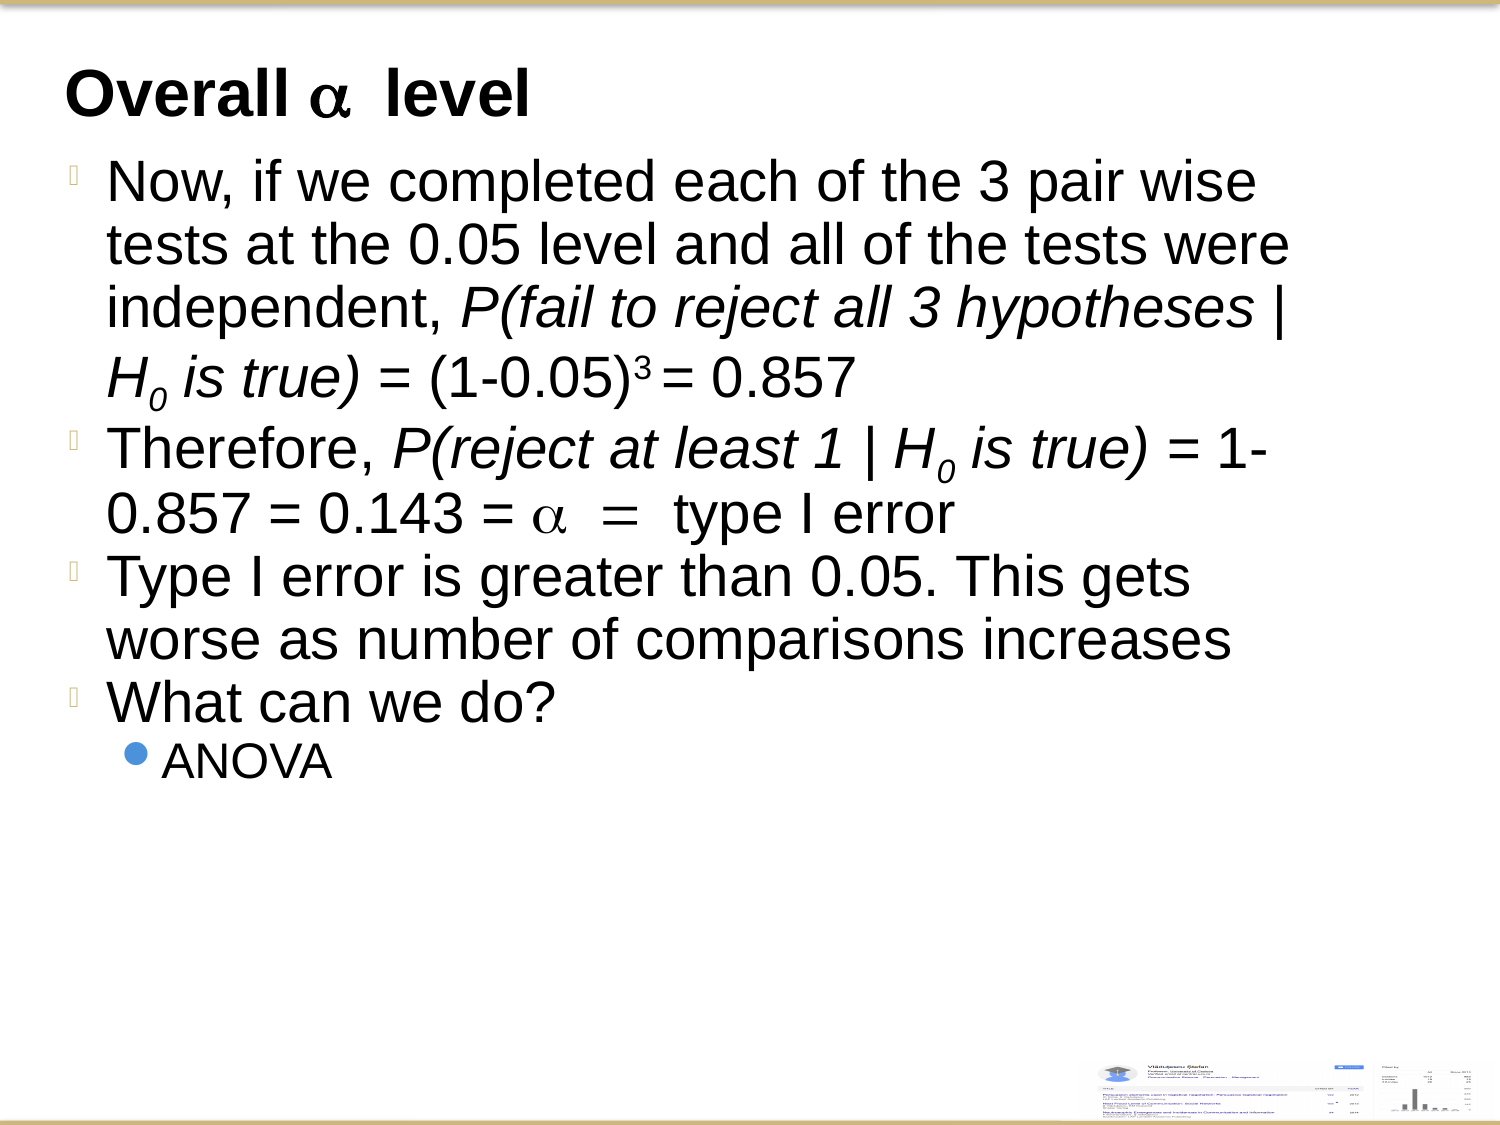

Overall α level
Now, if we completed each of the 3 pair wise tests at the 0.05 level and all of the tests were independent, P(fail to reject all 3 hypotheses | H0 is true) = (1-0.05)3 = 0.857
Therefore, P(reject at least 1 | H0 is true) = 1-0.857 = 0.143 = α = type I error
Type I error is greater than 0.05. This gets worse as number of comparisons increases
What can we do?
ANOVA